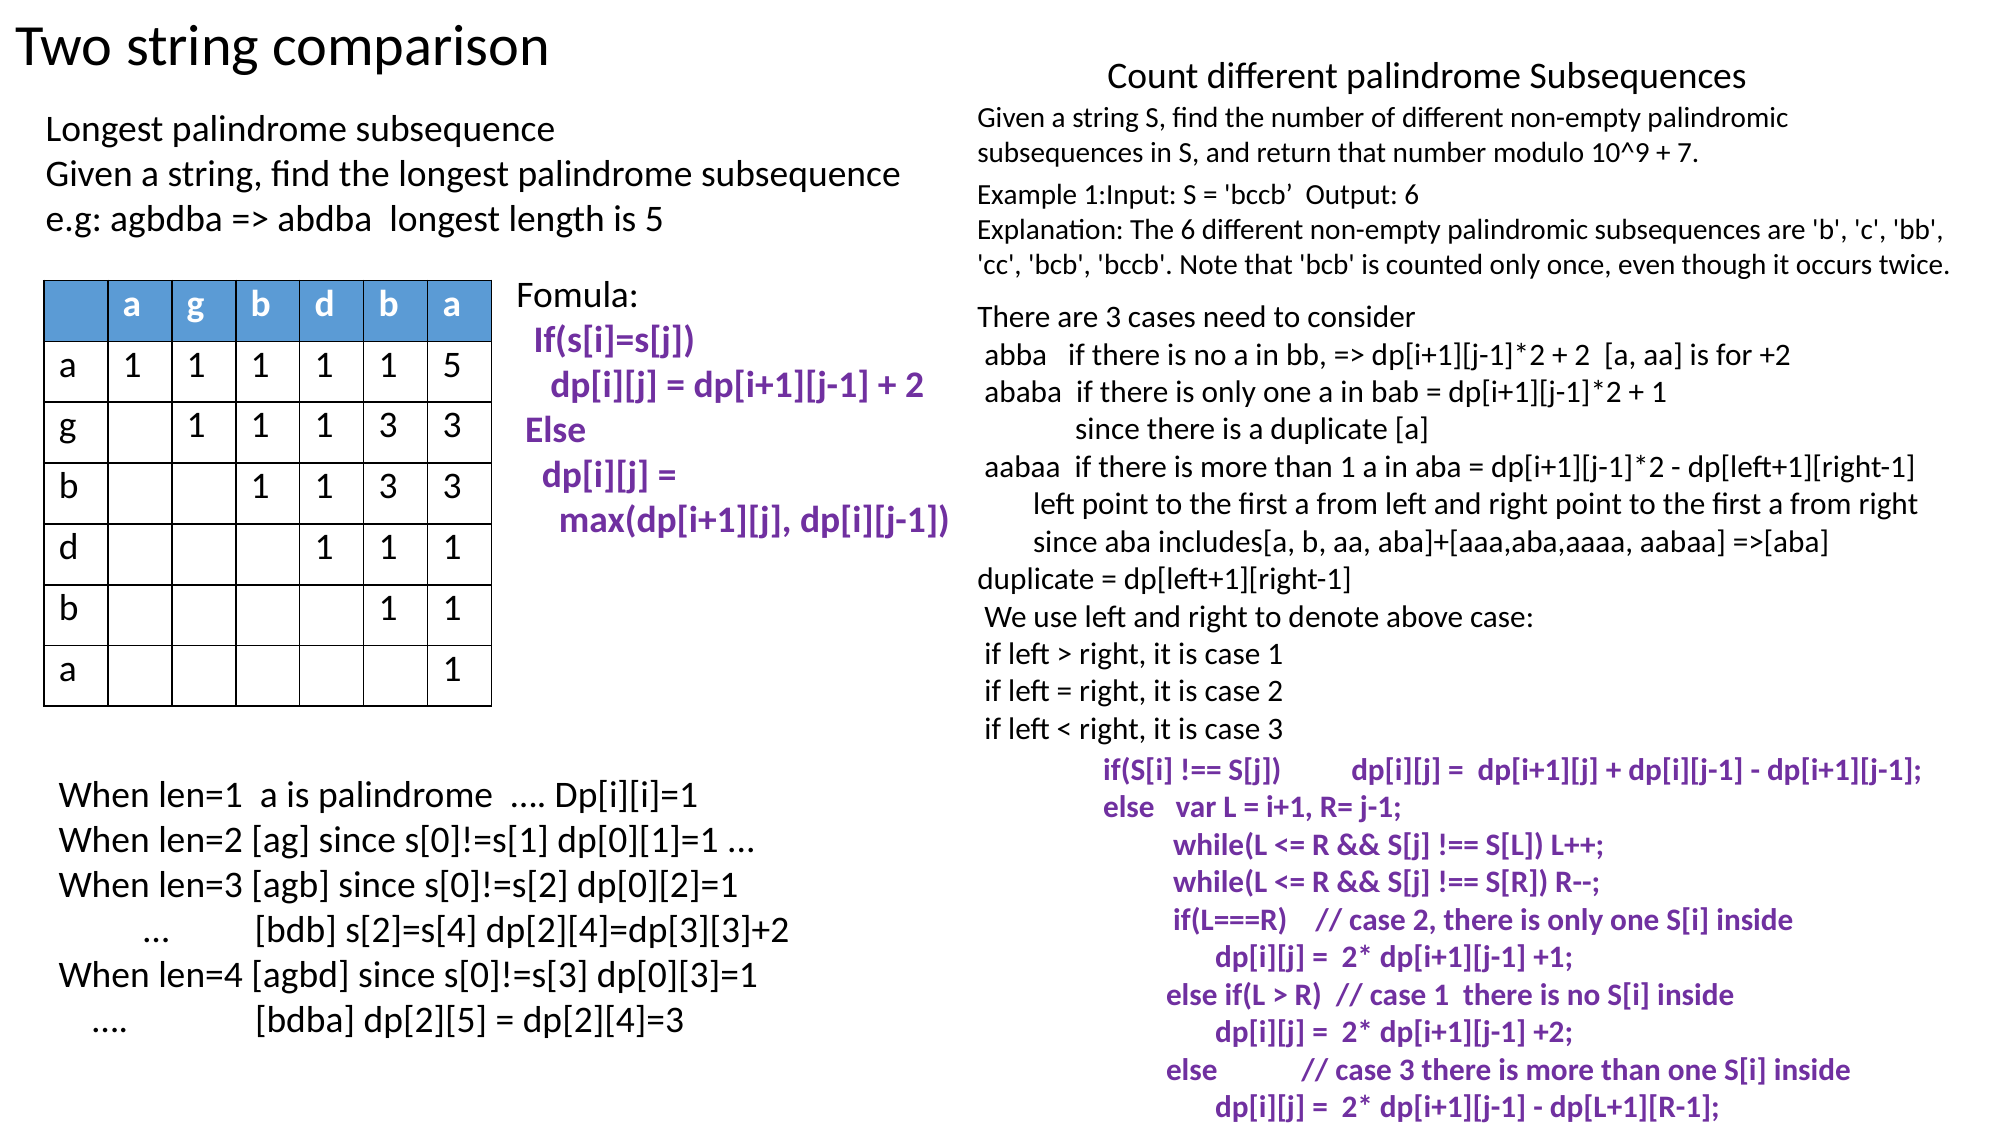

# Two string comparison
Count different palindrome Subsequences
Given a string S, find the number of different non-empty palindromic subsequences in S, and return that number modulo 10^9 + 7.
Longest palindrome subsequence
Given a string, find the longest palindrome subsequence
e.g: agbdba => abdba  longest length is 5
Example 1:Input: S = 'bccb’  Output: 6
Explanation: The 6 different non-empty palindromic subsequences are 'b', 'c', 'bb', 'cc', 'bcb', 'bccb'. Note that 'bcb' is counted only once, even though it occurs twice.
Fomula:
  If(s[i]=s[j])
    dp[i][j] = dp[i+1][j-1] + 2
 Else
   dp[i][j] =
     max(dp[i+1][j], dp[i][j-1])

|  | a | g | b | d | b | a |
| --- | --- | --- | --- | --- | --- | --- |
| a | 1 | 1 | 1 | 1 | 1 | 5 |
| g |  | 1 | 1 | 1 | 3 | 3 |
| b |  |  | 1 | 1 | 3 | 3 |
| d |  |  |  | 1 | 1 | 1 |
| b |  |  |  |  | 1 | 1 |
| a |  |  |  |  |  | 1 |
There are 3 cases need to consider
 abba   if there is no a in bb, => dp[i+1][j-1]*2 + 2  [a, aa] is for +2
 ababa  if there is only one a in bab = dp[i+1][j-1]*2 + 1
              since there is a duplicate [a]
 aabaa  if there is more than 1 a in aba = dp[i+1][j-1]*2 - dp[left+1][right-1]
        left point to the first a from left and right point to the first a from right
        since aba includes[a, b, aa, aba]+[aaa,aba,aaaa, aabaa] =>[aba]          duplicate = dp[left+1][right-1]
 We use left and right to denote above case:
 if left > right, it is case 1
 if left = right, it is case 2
 if left < right, it is case 3
if(S[i] !== S[j])          dp[i][j] =  dp[i+1][j] + dp[i][j-1] - dp[i+1][j-1];
else   var L = i+1, R= j-1;
          while(L <= R && S[j] !== S[L]) L++;
          while(L <= R && S[j] !== S[R]) R--;
          if(L===R)    // case 2, there is only one S[i] inside
                dp[i][j] =  2* dp[i+1][j-1] +1;
         else if(L > R)  // case 1  there is no S[i] inside
                dp[i][j] =  2* dp[i+1][j-1] +2;
         else            // case 3 there is more than one S[i] inside
                dp[i][j] =  2* dp[i+1][j-1] - dp[L+1][R-1];

When len=1  a is palindrome  …. Dp[i][i]=1
When len=2 [ag] since s[0]!=s[1] dp[0][1]=1 ...
When len=3 [agb] since s[0]!=s[2] dp[0][2]=1
          …          [bdb] s[2]=s[4] dp[2][4]=dp[3][3]+2
When len=4 [agbd] since s[0]!=s[3] dp[0][3]=1
    ….               [bdba] dp[2][5] = dp[2][4]=3